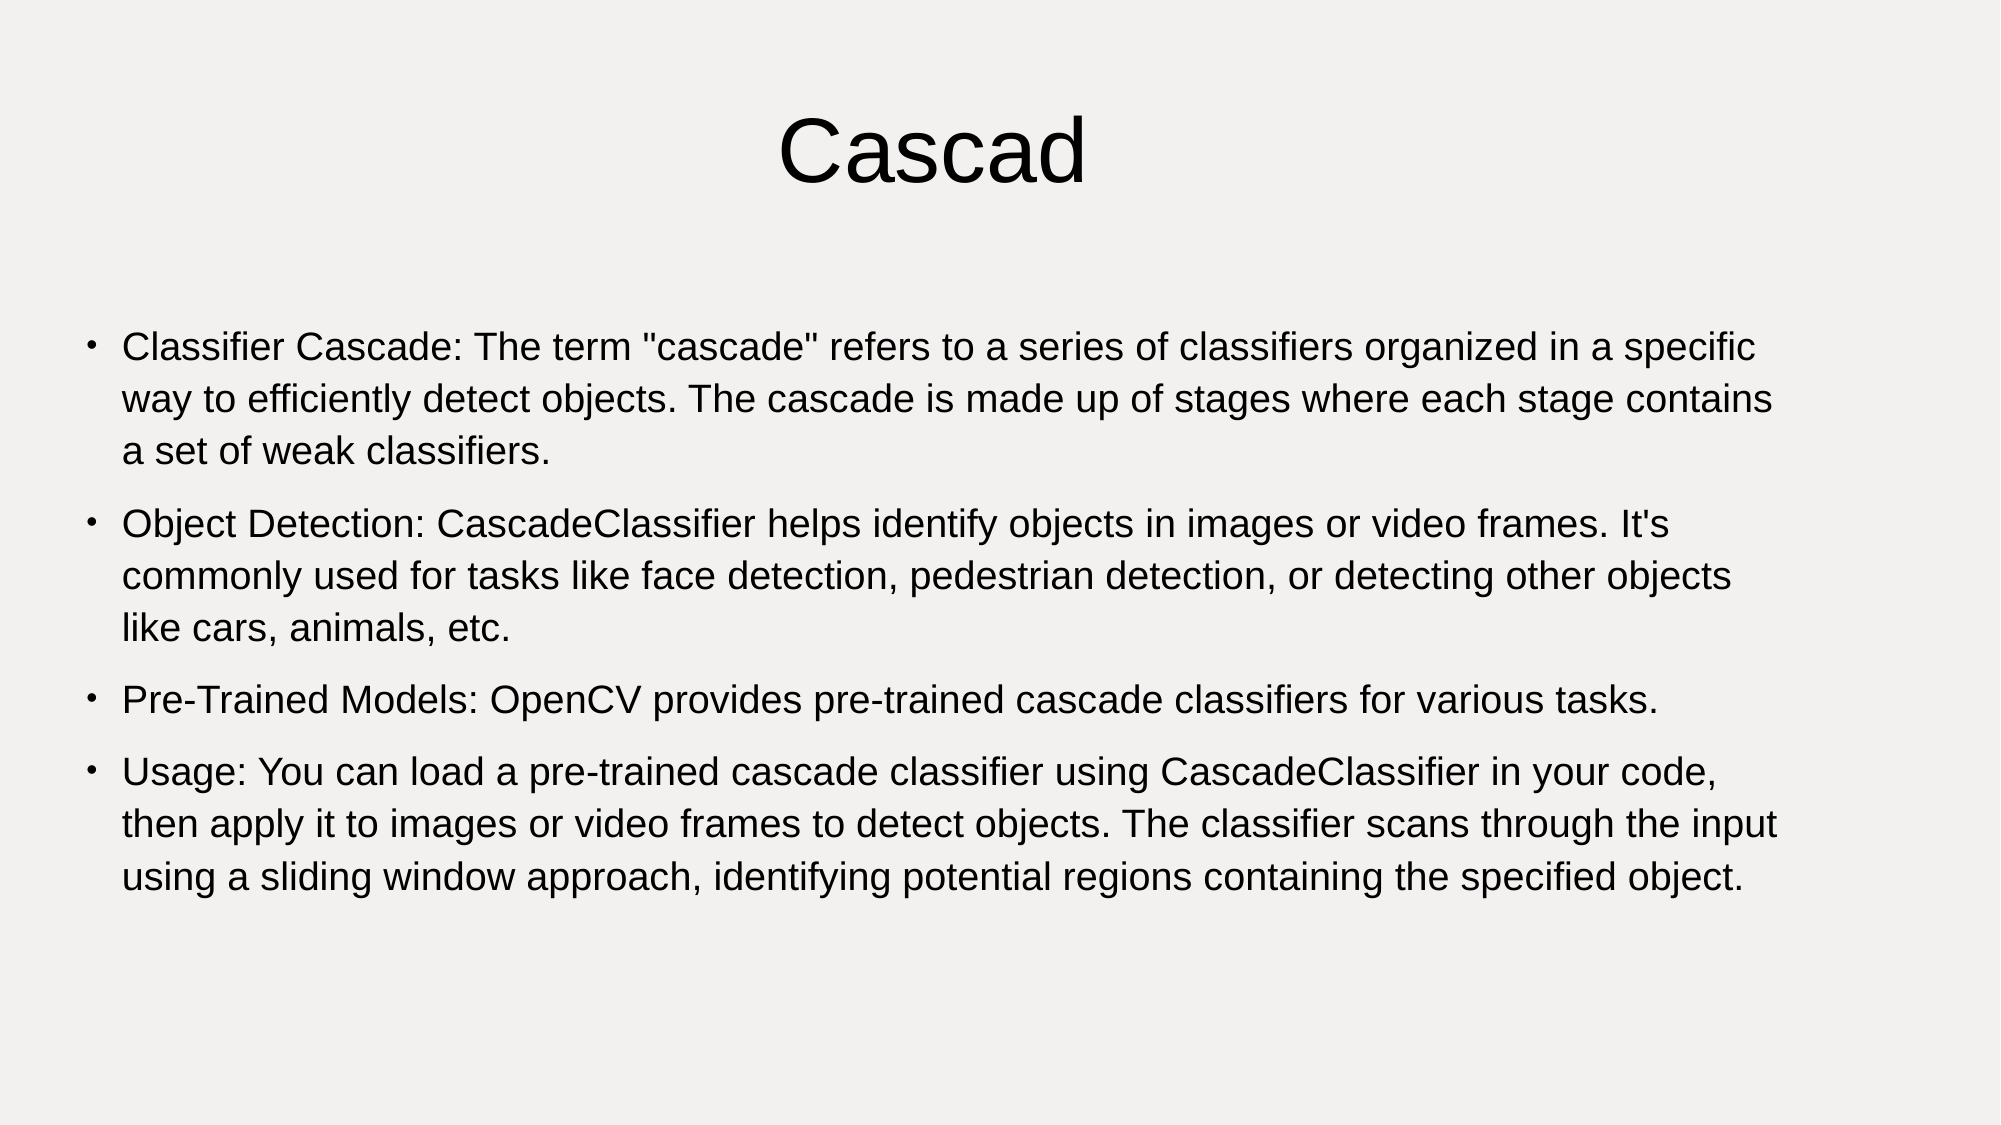

# Cascad

Classifier Cascade: The term "cascade" refers to a series of classifiers organized in a specific way to efficiently detect objects. The cascade is made up of stages where each stage contains a set of weak classifiers.
Object Detection: CascadeClassifier helps identify objects in images or video frames. It's commonly used for tasks like face detection, pedestrian detection, or detecting other objects like cars, animals, etc.
Pre-Trained Models: OpenCV provides pre-trained cascade classifiers for various tasks.
Usage: You can load a pre-trained cascade classifier using CascadeClassifier in your code, then apply it to images or video frames to detect objects. The classifier scans through the input using a sliding window approach, identifying potential regions containing the specified object.